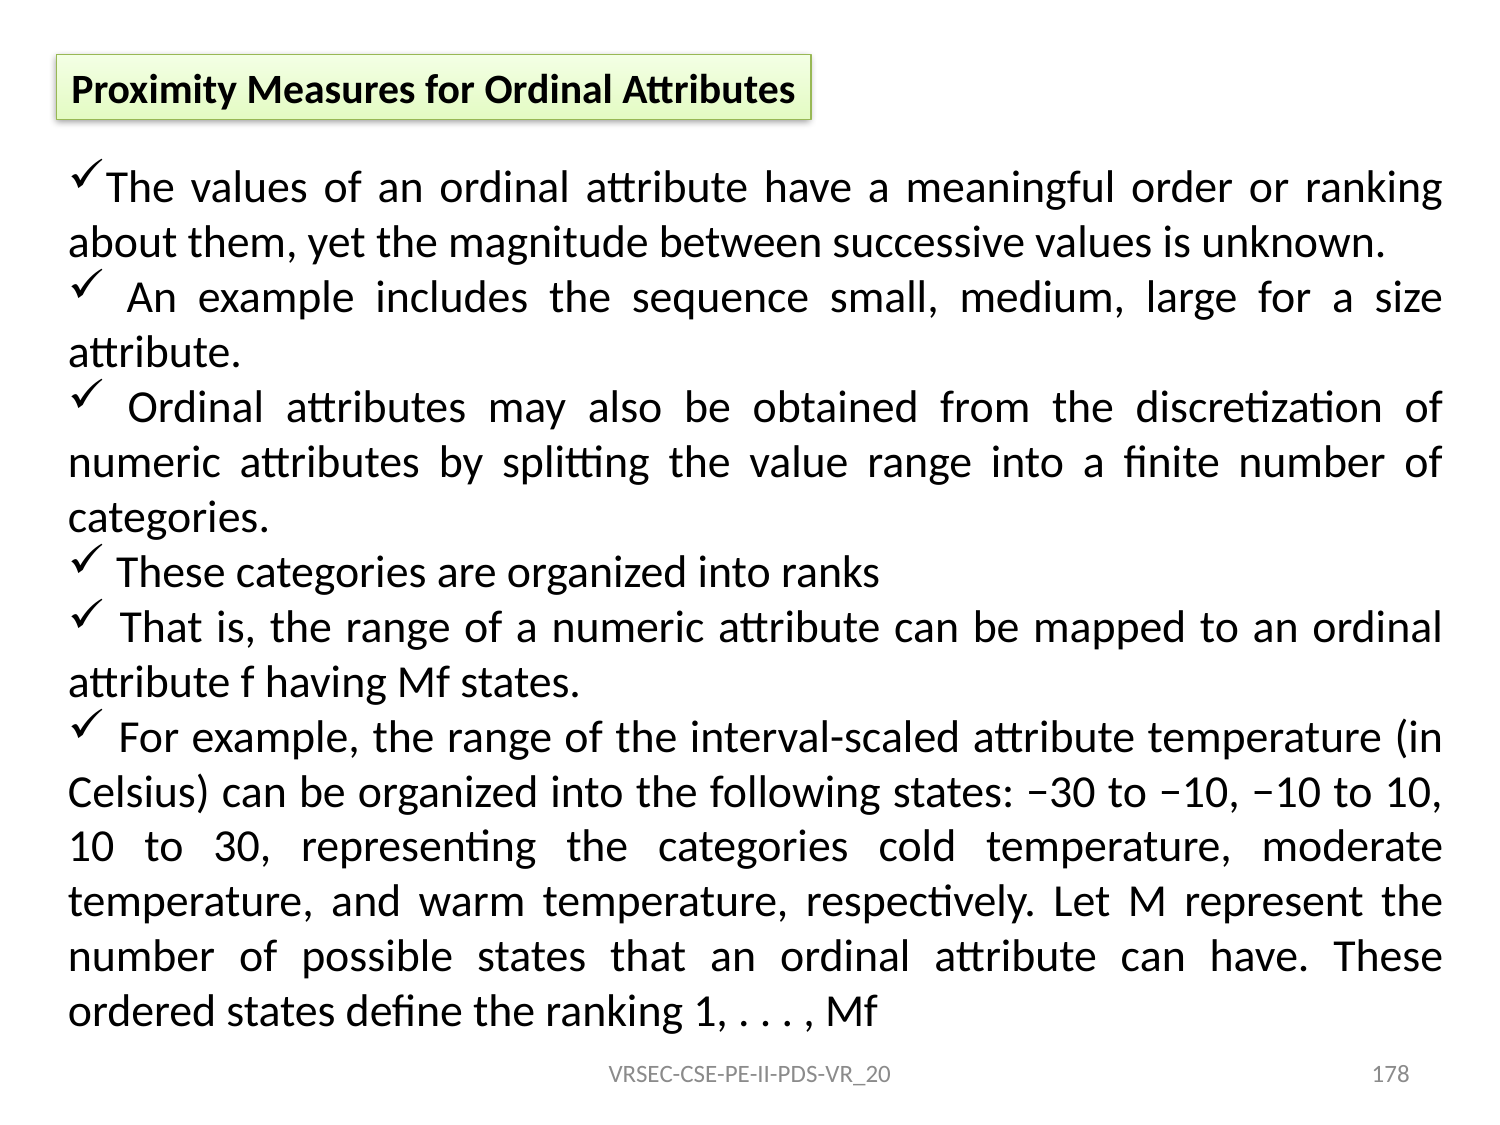

Proximity Measures for Ordinal Attributes
The values of an ordinal attribute have a meaningful order or ranking about them, yet the magnitude between successive values is unknown.
 An example includes the sequence small, medium, large for a size attribute.
 Ordinal attributes may also be obtained from the discretization of numeric attributes by splitting the value range into a finite number of categories.
 These categories are organized into ranks
 That is, the range of a numeric attribute can be mapped to an ordinal attribute f having Mf states.
 For example, the range of the interval-scaled attribute temperature (in Celsius) can be organized into the following states: −30 to −10, −10 to 10, 10 to 30, representing the categories cold temperature, moderate temperature, and warm temperature, respectively. Let M represent the number of possible states that an ordinal attribute can have. These ordered states define the ranking 1, . . . , Mf
VRSEC-CSE-PE-II-PDS-VR_20
178